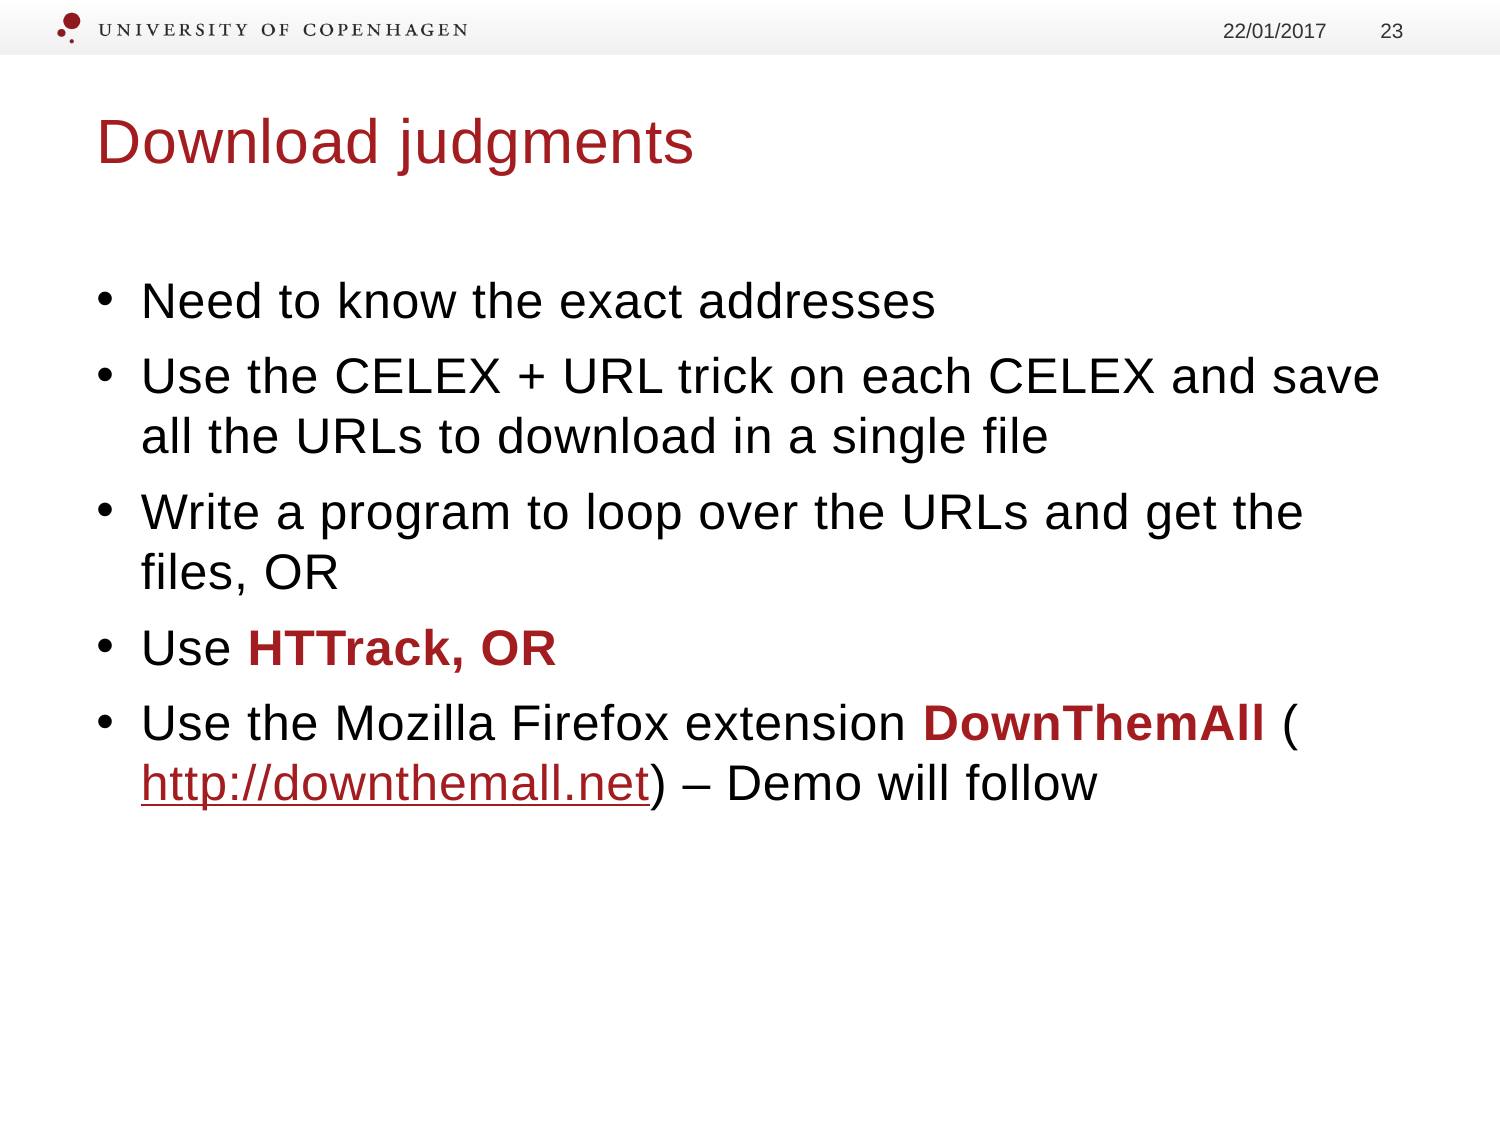

22/01/2017
23
# Download judgments
Need to know the exact addresses
Use the CELEX + URL trick on each CELEX and save all the URLs to download in a single file
Write a program to loop over the URLs and get the files, OR
Use HTTrack, OR
Use the Mozilla Firefox extension DownThemAll (http://downthemall.net) – Demo will follow